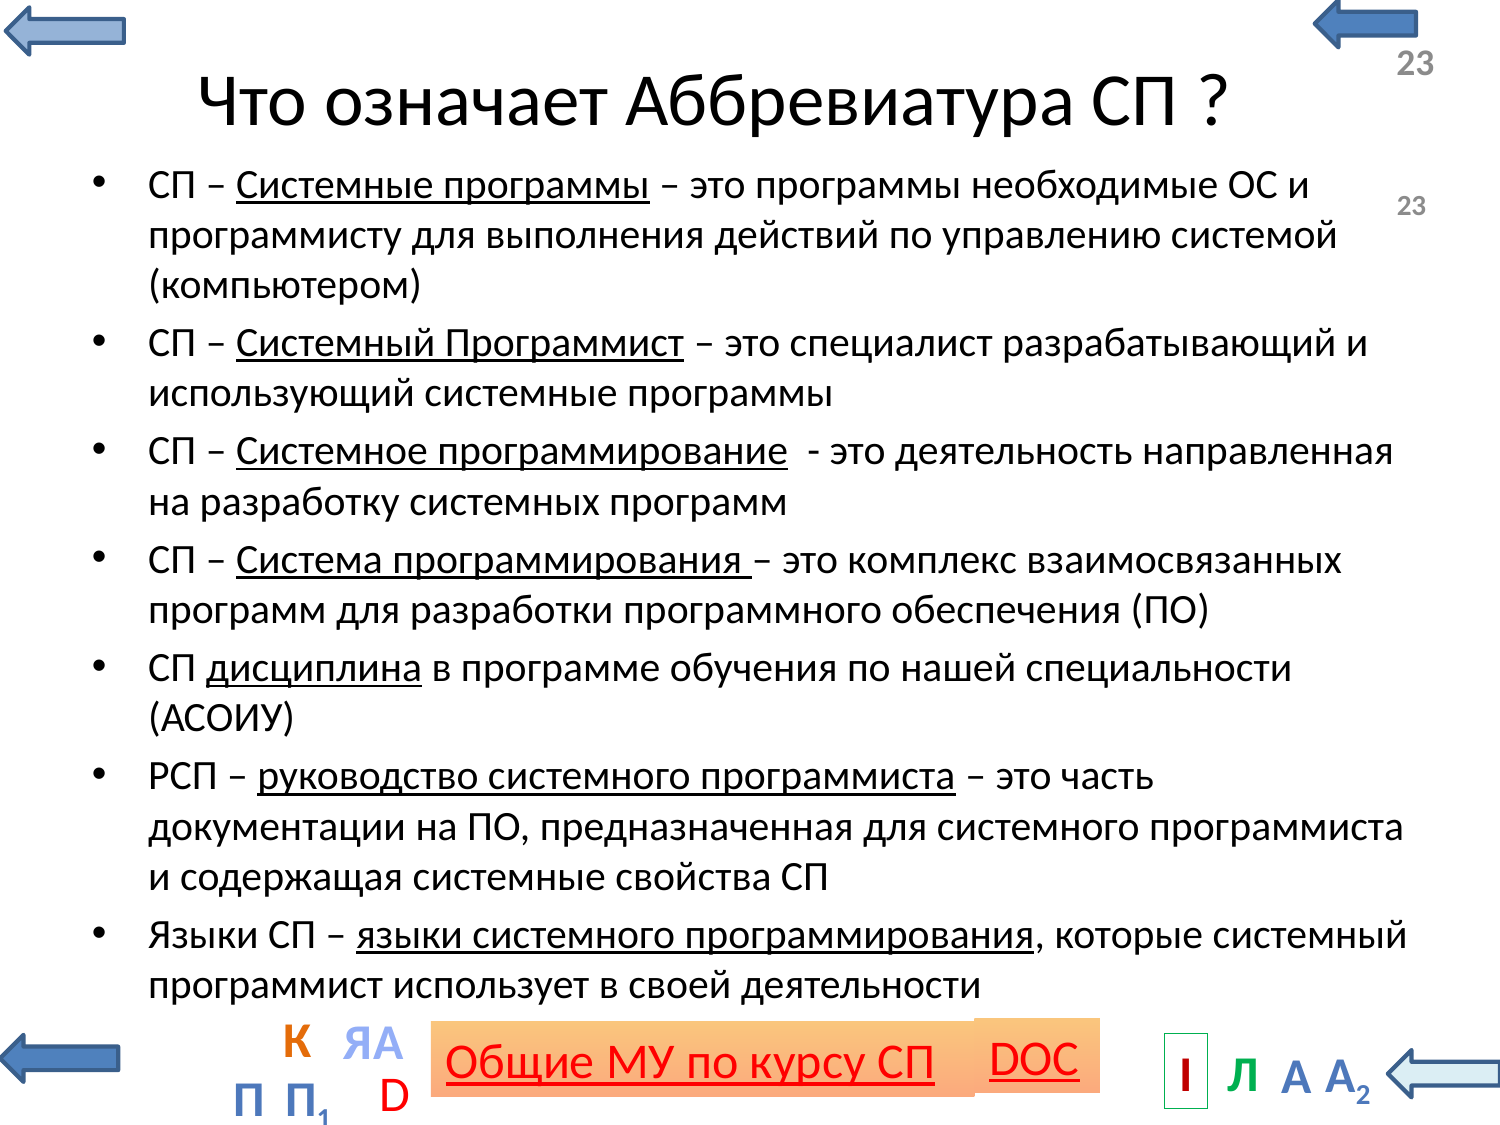

# Что означает Аббревиатура СП ?
СП – Системные программы – это программы необходимые ОС и программисту для выполнения действий по управлению системой (компьютером)
СП – Системный Программист – это специалист разрабатывающий и использующий системные программы
СП – Системное программирование  - это деятельность направленная на разработку системных программ
СП – Система программирования – это комплекс взаимосвязанных программ для разработки программного обеспечения (ПО)
СП дисциплина в программе обучения по нашей специальности (АСОИУ)
РСП – руководство системного программиста – это часть документации на ПО, предназначенная для системного программиста и содержащая системные свойства СП
Языки СП – языки системного программирования, которые системный программист использует в своей деятельности
23